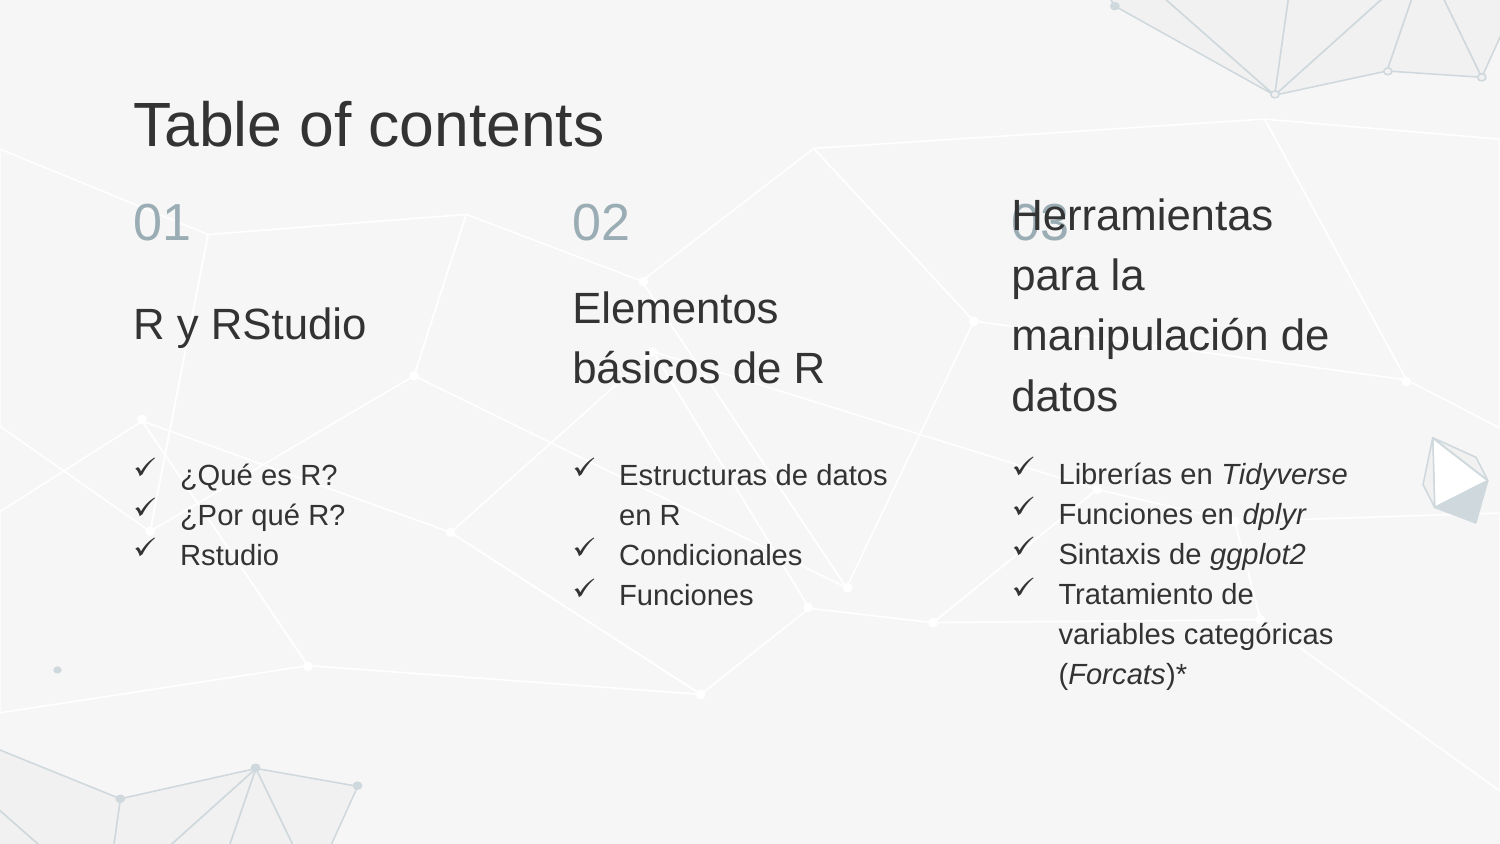

# Table of contents
01
02
03
R y RStudio
Elementos básicos de R
Herramientas para la manipulación de datos
Librerías en Tidyverse
Funciones en dplyr
Sintaxis de ggplot2
Tratamiento de variables categóricas (Forcats)*

¿Qué es R?
¿Por qué R?
Rstudio
Estructuras de datos en R
Condicionales
Funciones